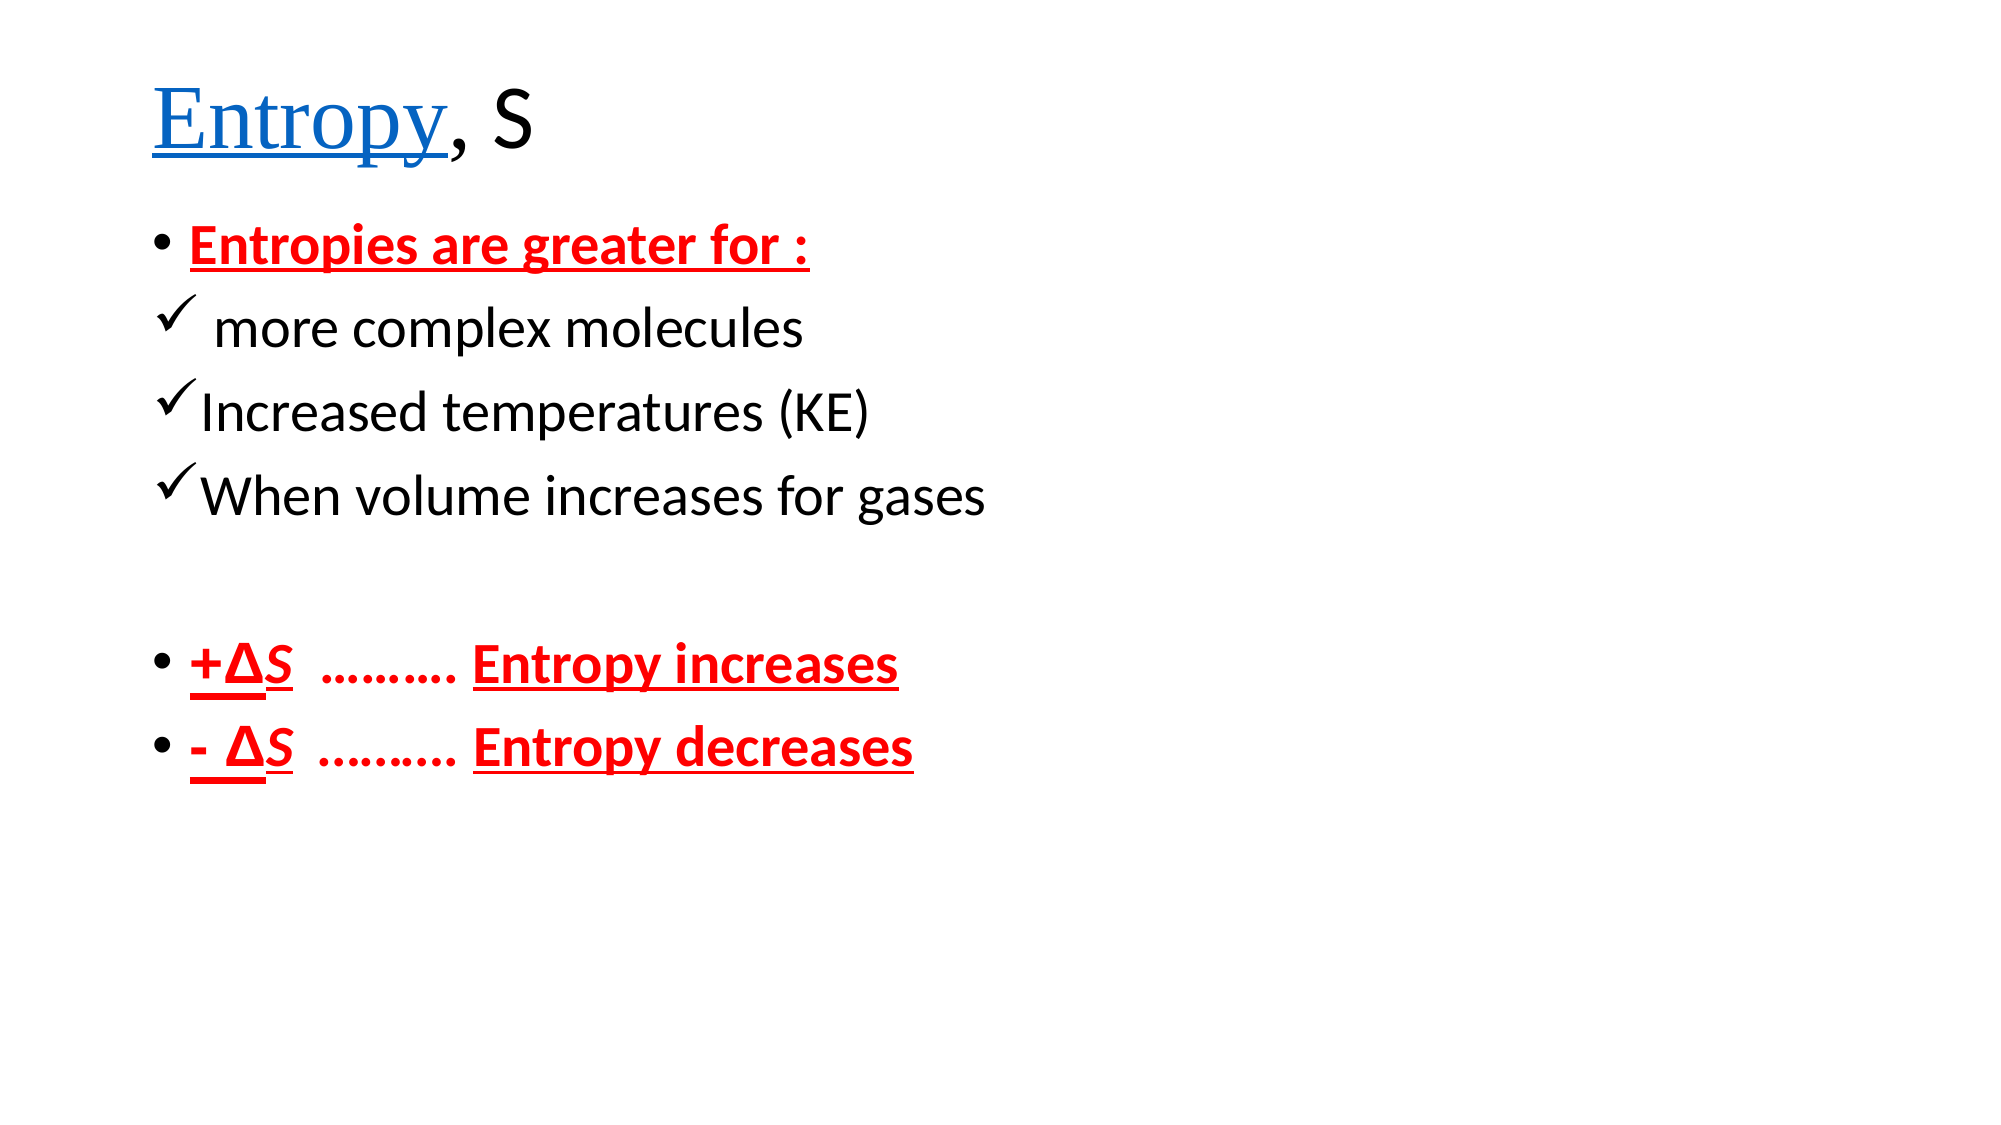

# Entropy, S
Entropies are greater for :
 more complex molecules
Increased temperatures (KE)
When volume increases for gases

+ΔS  ………. Entropy increases
- ΔS  ………. Entropy decreases